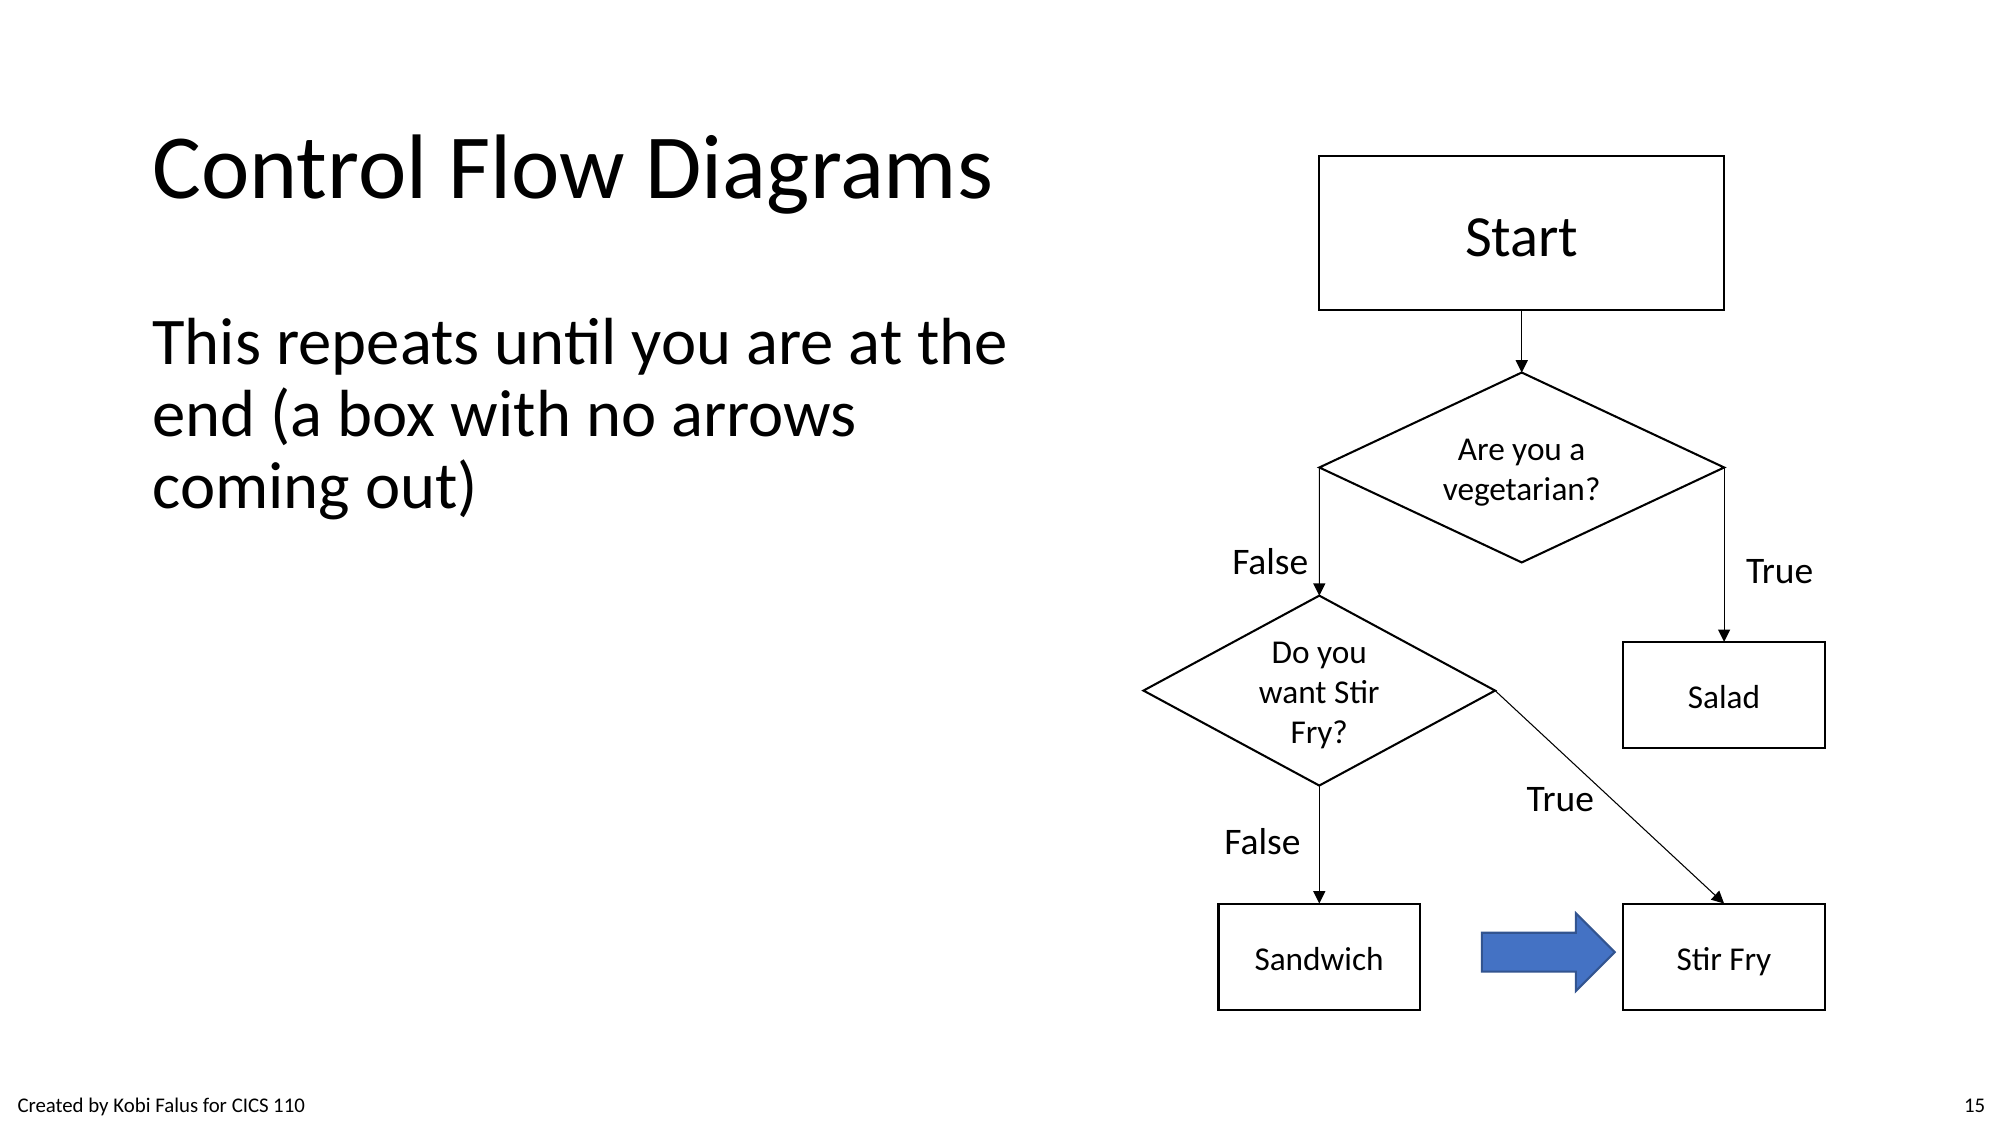

# Control Flow Diagrams
Start
This repeats until you are at the end (a box with no arrows coming out)
Are you a vegetarian?
False
True
Do you want Stir Fry?
Salad
True
False
Sandwich
Stir Fry